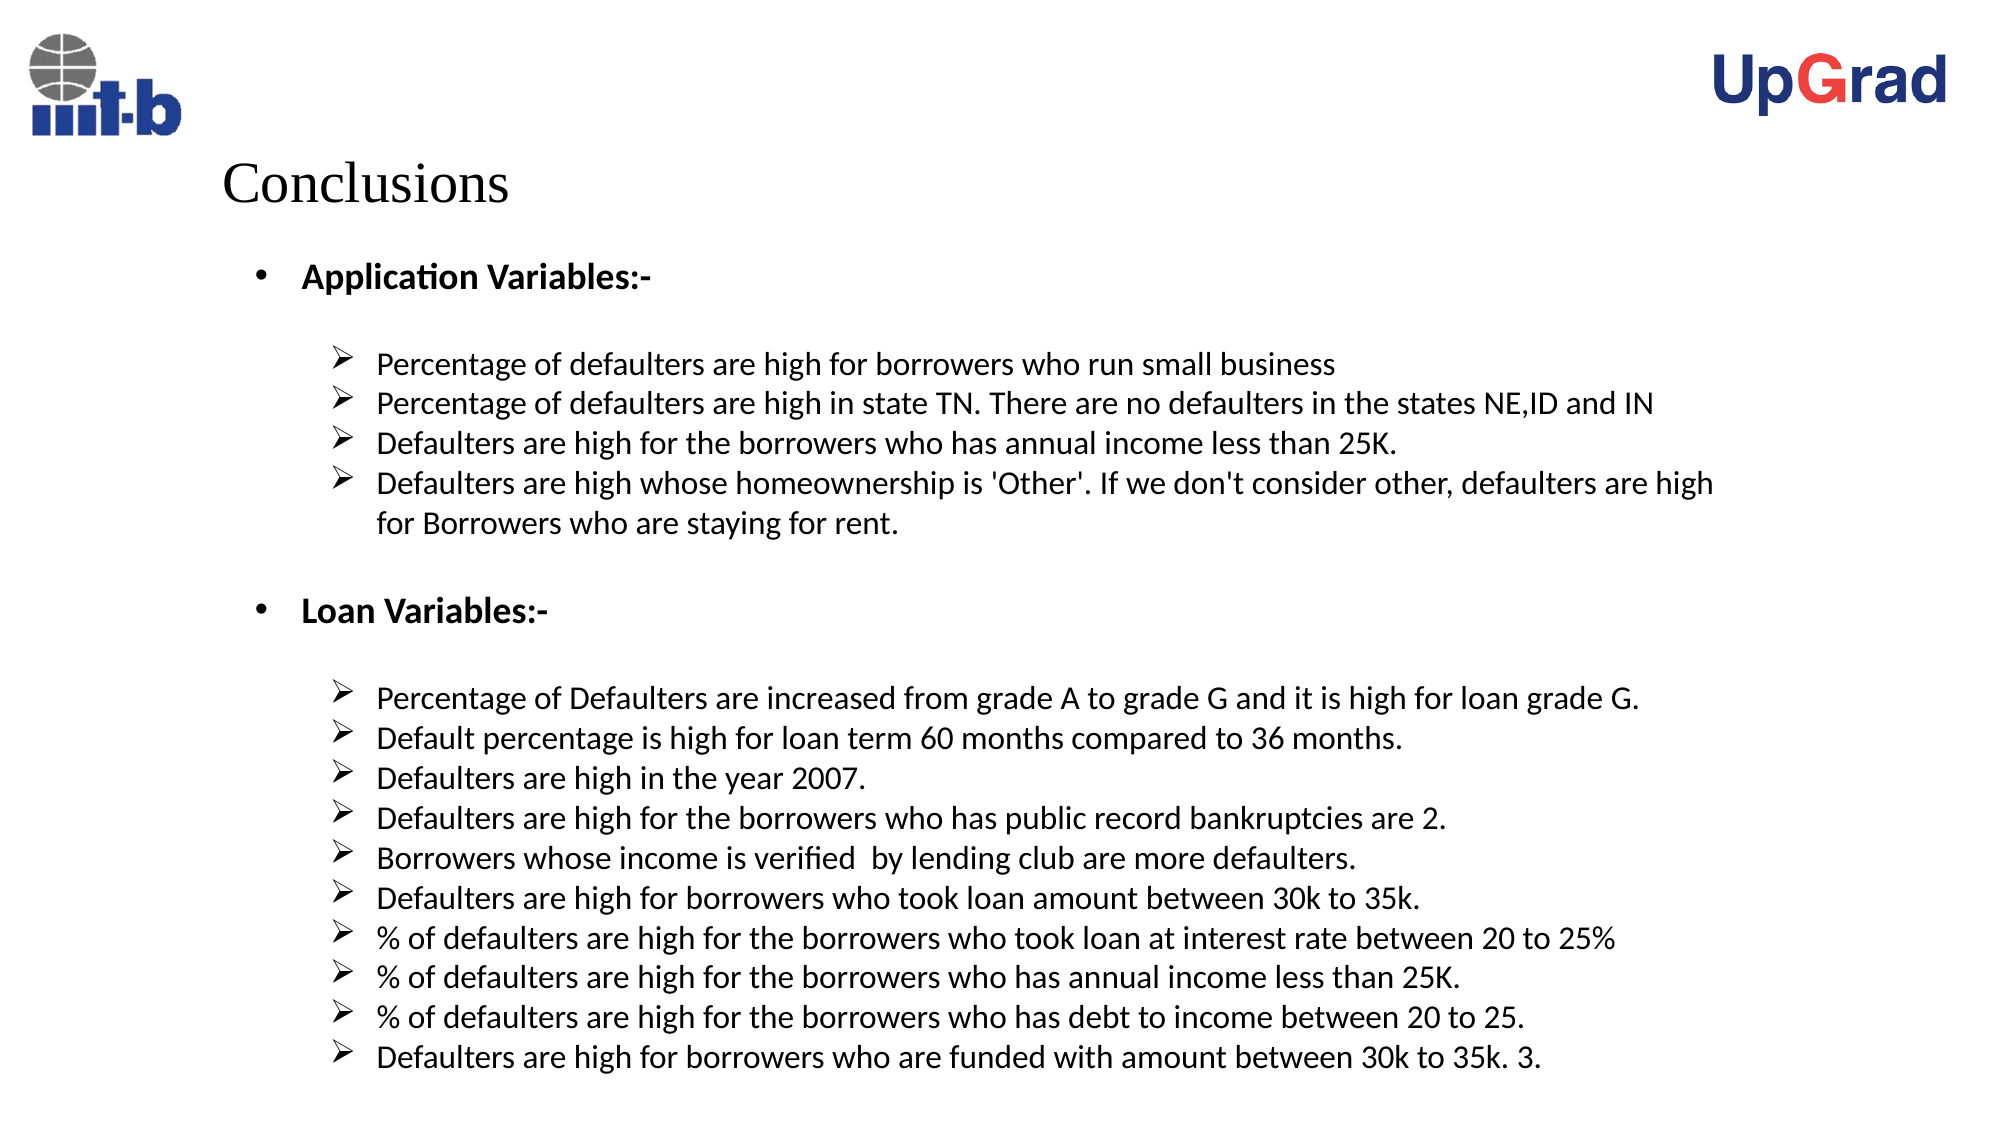

# Conclusions
Application Variables:-

Percentage of defaulters are high for borrowers who run small business
Percentage of defaulters are high in state TN. There are no defaulters in the states NE,ID and IN
Defaulters are high for the borrowers who has annual income less than 25K.
Defaulters are high whose homeownership is 'Other'. If we don't consider other, defaulters are high for Borrowers who are staying for rent.

Loan Variables:-

Percentage of Defaulters are increased from grade A to grade G and it is high for loan grade G.
Default percentage is high for loan term 60 months compared to 36 months.
Defaulters are high in the year 2007.
Defaulters are high for the borrowers who has public record bankruptcies are 2.
Borrowers whose income is verified  by lending club are more defaulters.
Defaulters are high for borrowers who took loan amount between 30k to 35k.
% of defaulters are high for the borrowers who took loan at interest rate between 20 to 25%
% of defaulters are high for the borrowers who has annual income less than 25K.
% of defaulters are high for the borrowers who has debt to income between 20 to 25.
Defaulters are high for borrowers who are funded with amount between 30k to 35k. 3.